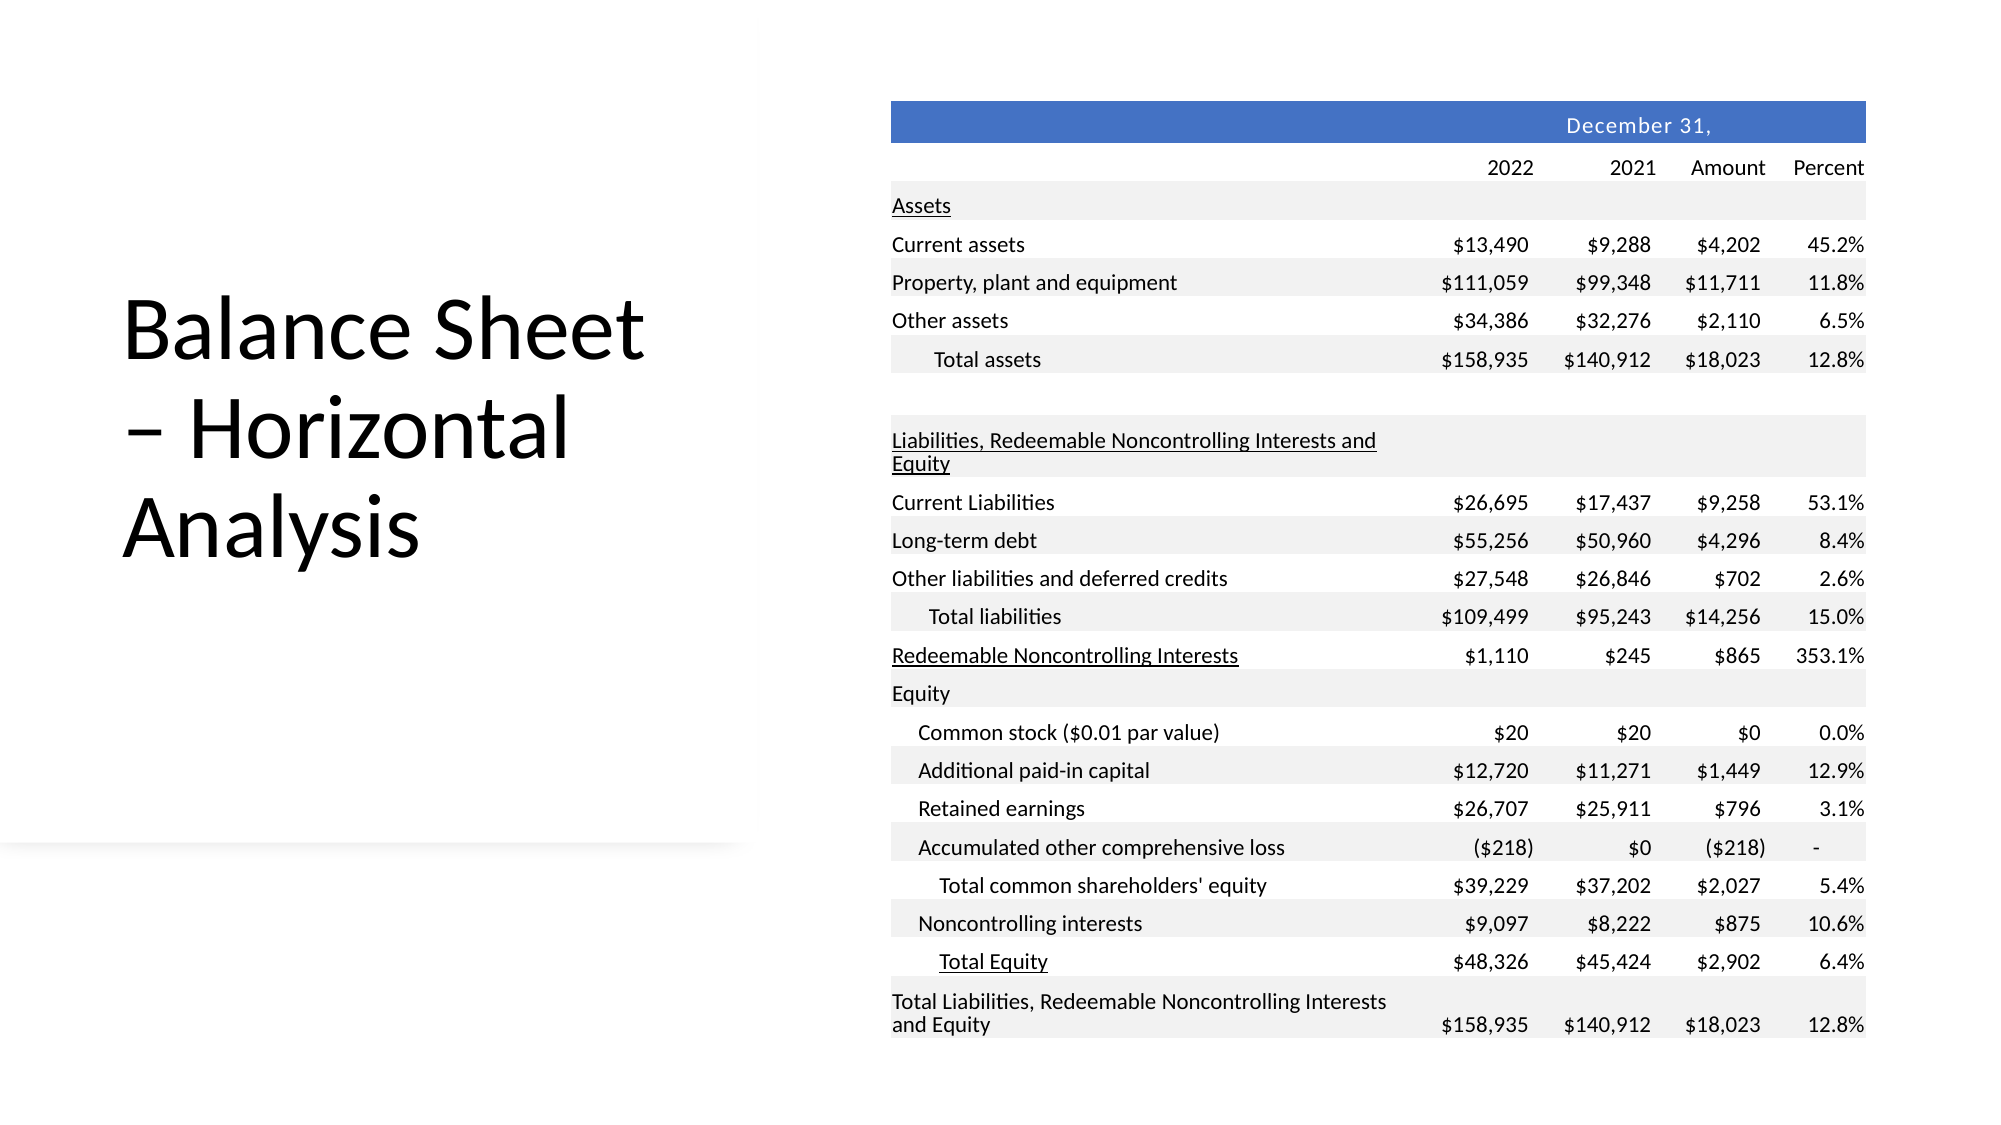

# Balance Sheet – Horizontal Analysis
|  | December 31, |  |  |  |
| --- | --- | --- | --- | --- |
|  | 2022 | 2021 | Amount | Percent |
| Assets |  |  |  |  |
| Current assets | $13,490 | $9,288 | $4,202 | 45.2% |
| Property, plant and equipment | $111,059 | $99,348 | $11,711 | 11.8% |
| Other assets | $34,386 | $32,276 | $2,110 | 6.5% |
| Total assets | $158,935 | $140,912 | $18,023 | 12.8% |
|  |  |  |  |  |
| Liabilities, Redeemable Noncontrolling Interests and Equity |  |  |  |  |
| Current Liabilities | $26,695 | $17,437 | $9,258 | 53.1% |
| Long-term debt | $55,256 | $50,960 | $4,296 | 8.4% |
| Other liabilities and deferred credits | $27,548 | $26,846 | $702 | 2.6% |
| Total liabilities | $109,499 | $95,243 | $14,256 | 15.0% |
| Redeemable Noncontrolling Interests | $1,110 | $245 | $865 | 353.1% |
| Equity |  |  |  |  |
| Common stock ($0.01 par value) | $20 | $20 | $0 | 0.0% |
| Additional paid-in capital | $12,720 | $11,271 | $1,449 | 12.9% |
| Retained earnings | $26,707 | $25,911 | $796 | 3.1% |
| Accumulated other comprehensive loss | ($218) | $0 | ($218) | - |
| Total common shareholders' equity | $39,229 | $37,202 | $2,027 | 5.4% |
| Noncontrolling interests | $9,097 | $8,222 | $875 | 10.6% |
| Total Equity | $48,326 | $45,424 | $2,902 | 6.4% |
| Total Liabilities, Redeemable Noncontrolling Interests and Equity | $158,935 | $140,912 | $18,023 | 12.8% |